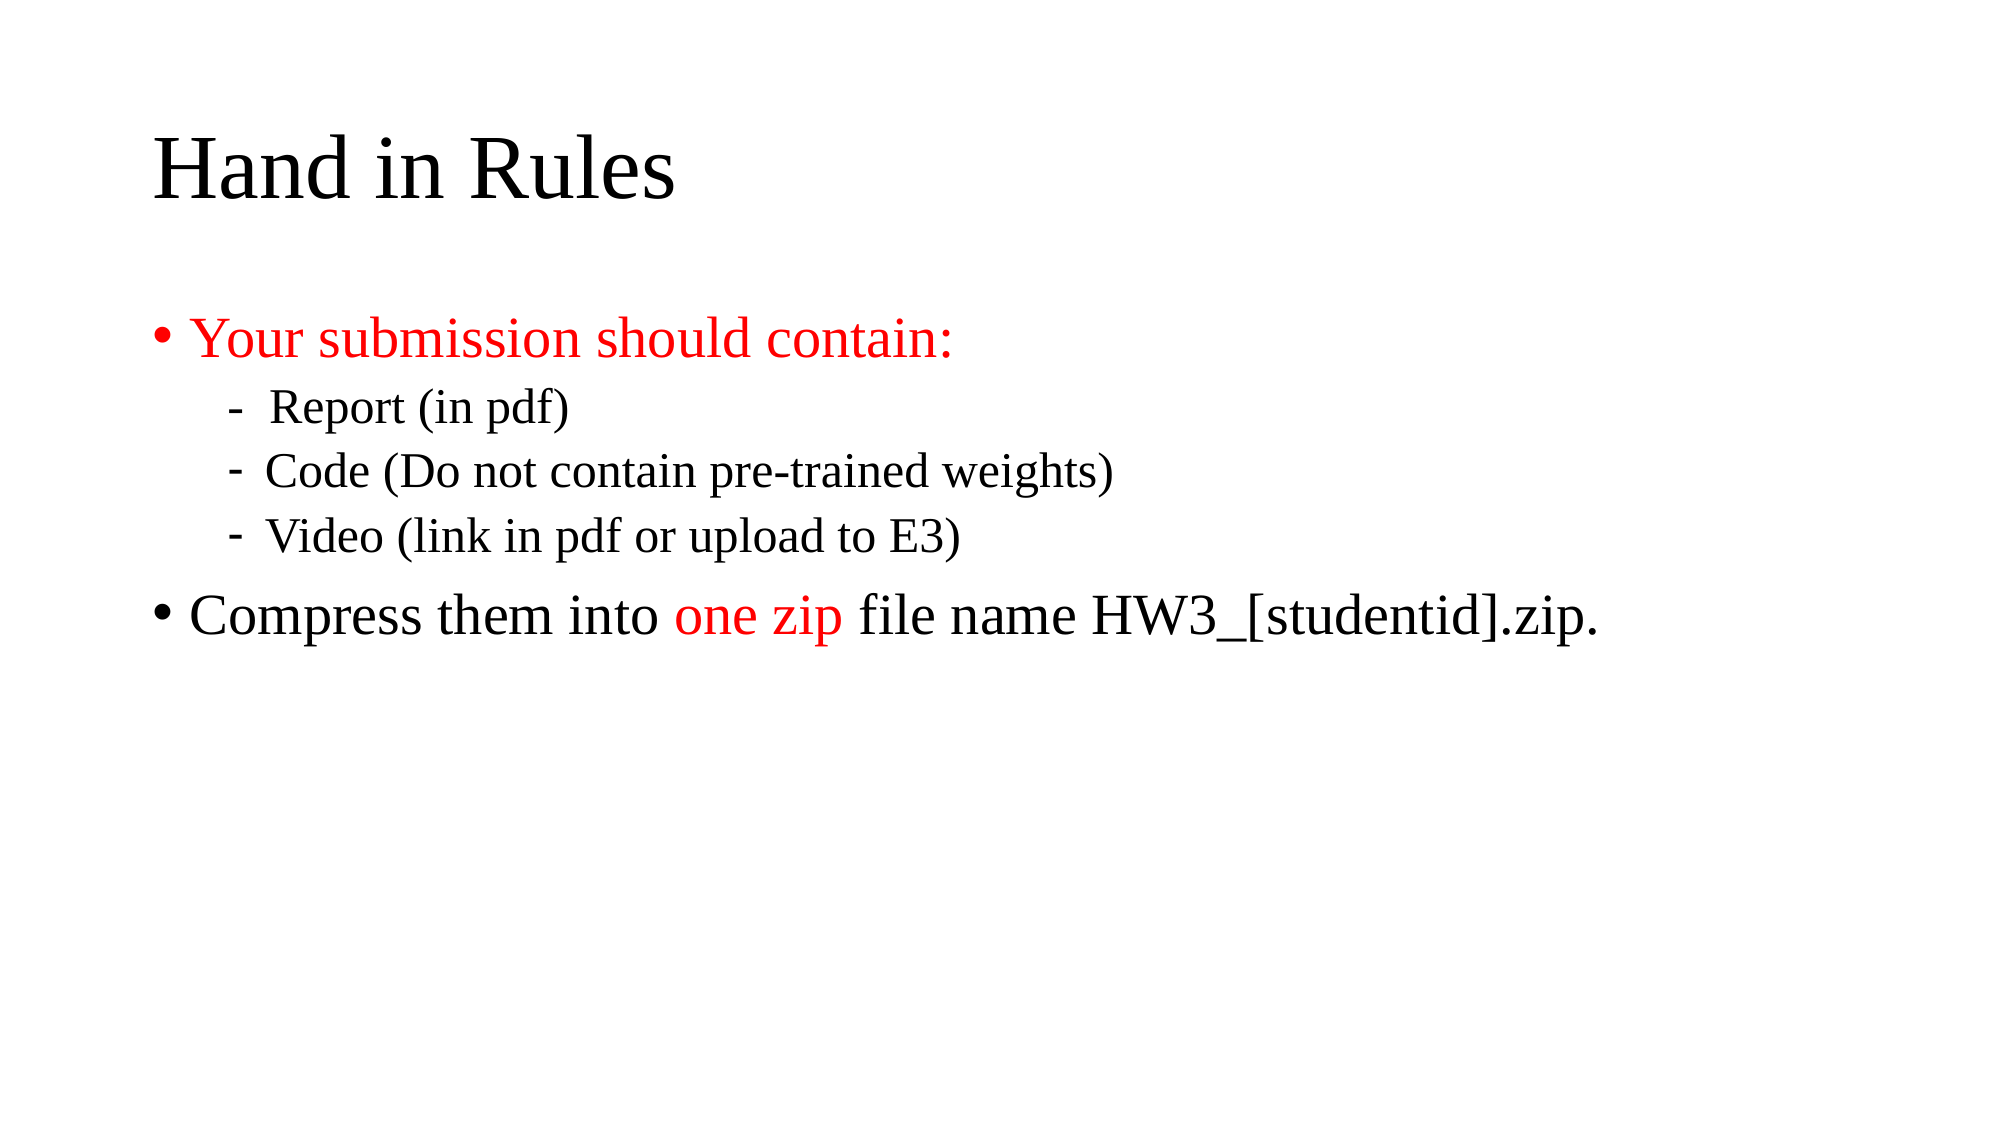

# Hand in Rules
Your submission should contain:
-  Report (in pdf)
Code (Do not contain pre-trained weights)
Video (link in pdf or upload to E3)
Compress them into one zip file name HW3_[studentid].zip.